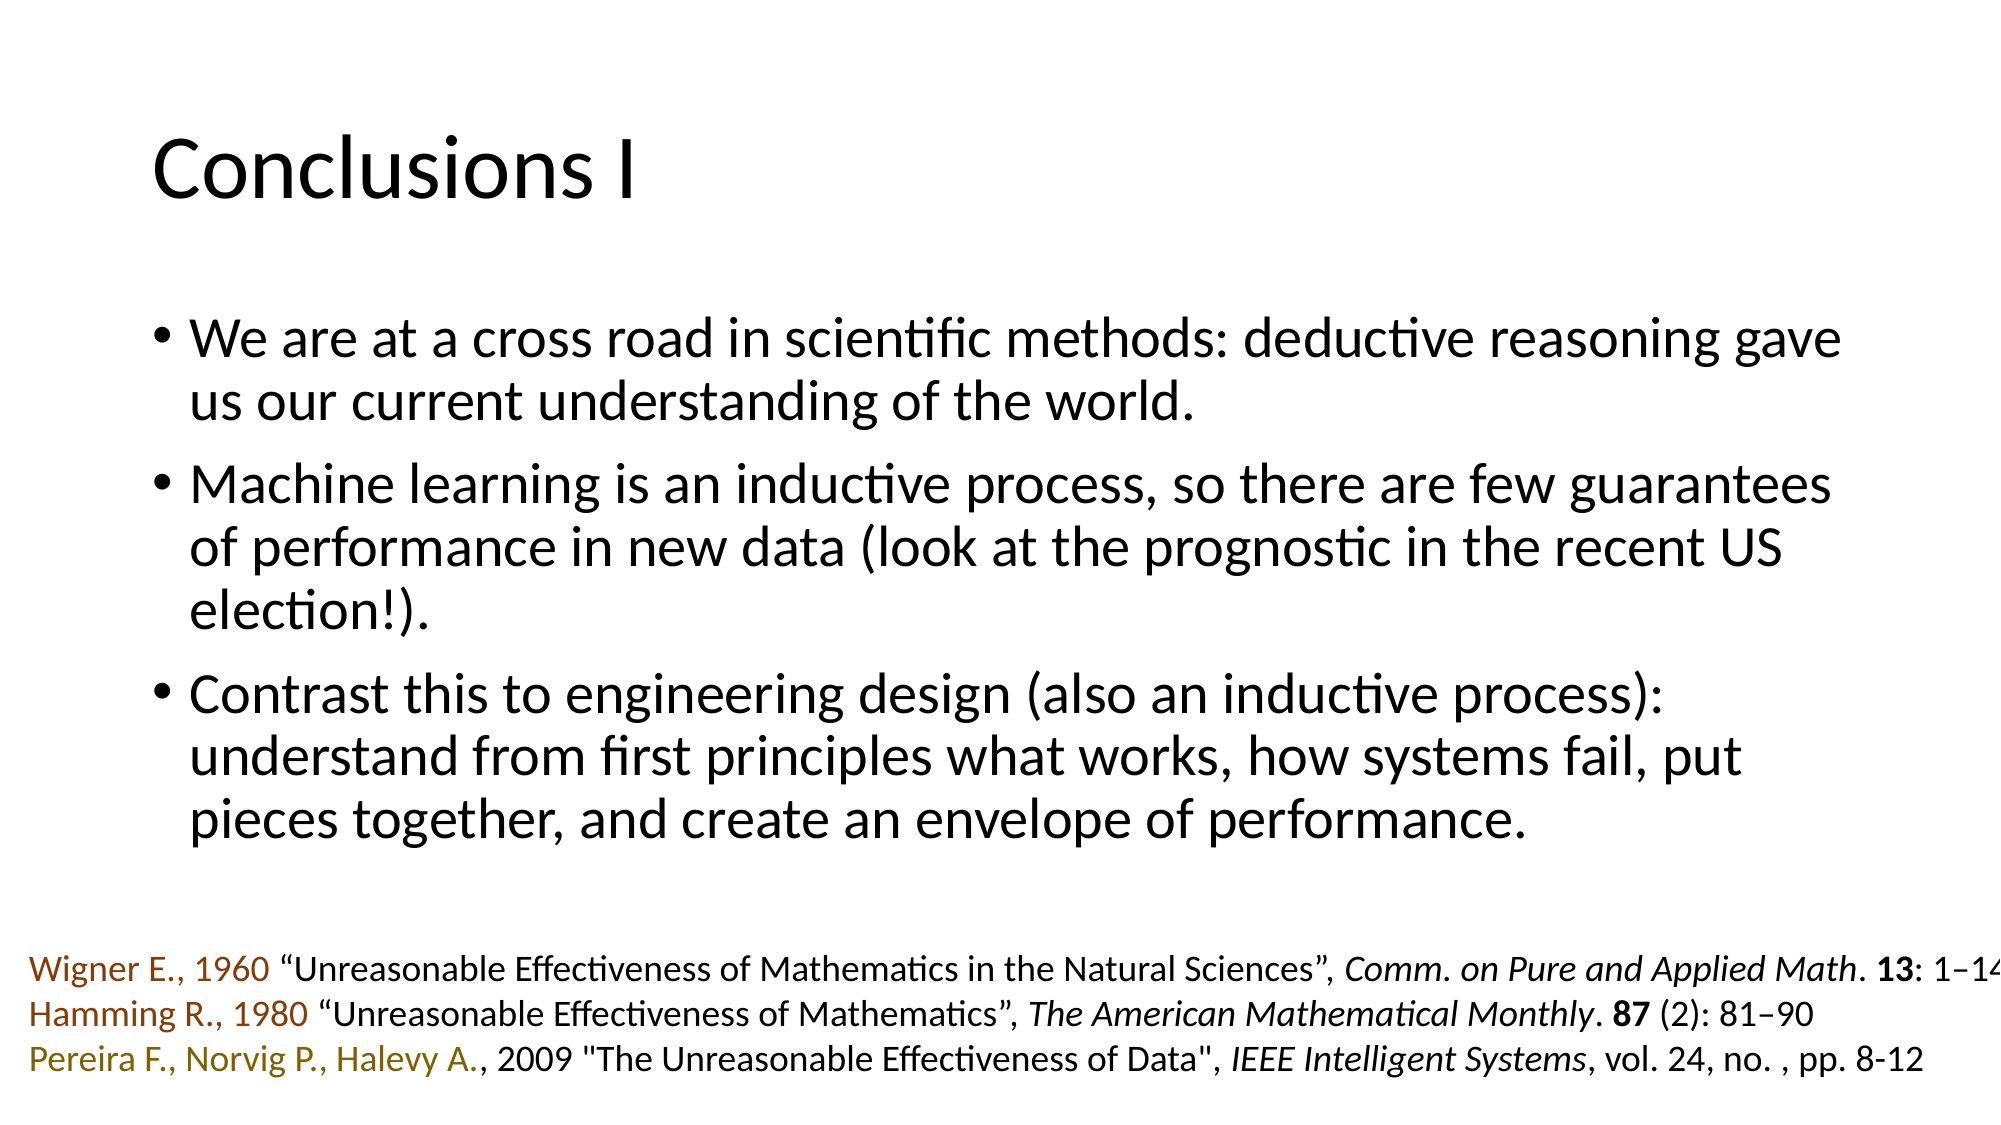

# Conclusions I
We are at a cross road in scientific methods: deductive reasoning gave us our current understanding of the world.
Machine learning is an inductive process, so there are few guarantees of performance in new data (look at the prognostic in the recent US election!).
Contrast this to engineering design (also an inductive process): understand from first principles what works, how systems fail, put pieces together, and create an envelope of performance.
Wigner E., 1960 “Unreasonable Effectiveness of Mathematics in the Natural Sciences”, Comm. on Pure and Applied Math. 13: 1–14
Hamming R., 1980 “Unreasonable Effectiveness of Mathematics”, The American Mathematical Monthly. 87 (2): 81–90
Pereira F., Norvig P., Halevy A., 2009 "The Unreasonable Effectiveness of Data", IEEE Intelligent Systems, vol. 24, no. , pp. 8-12